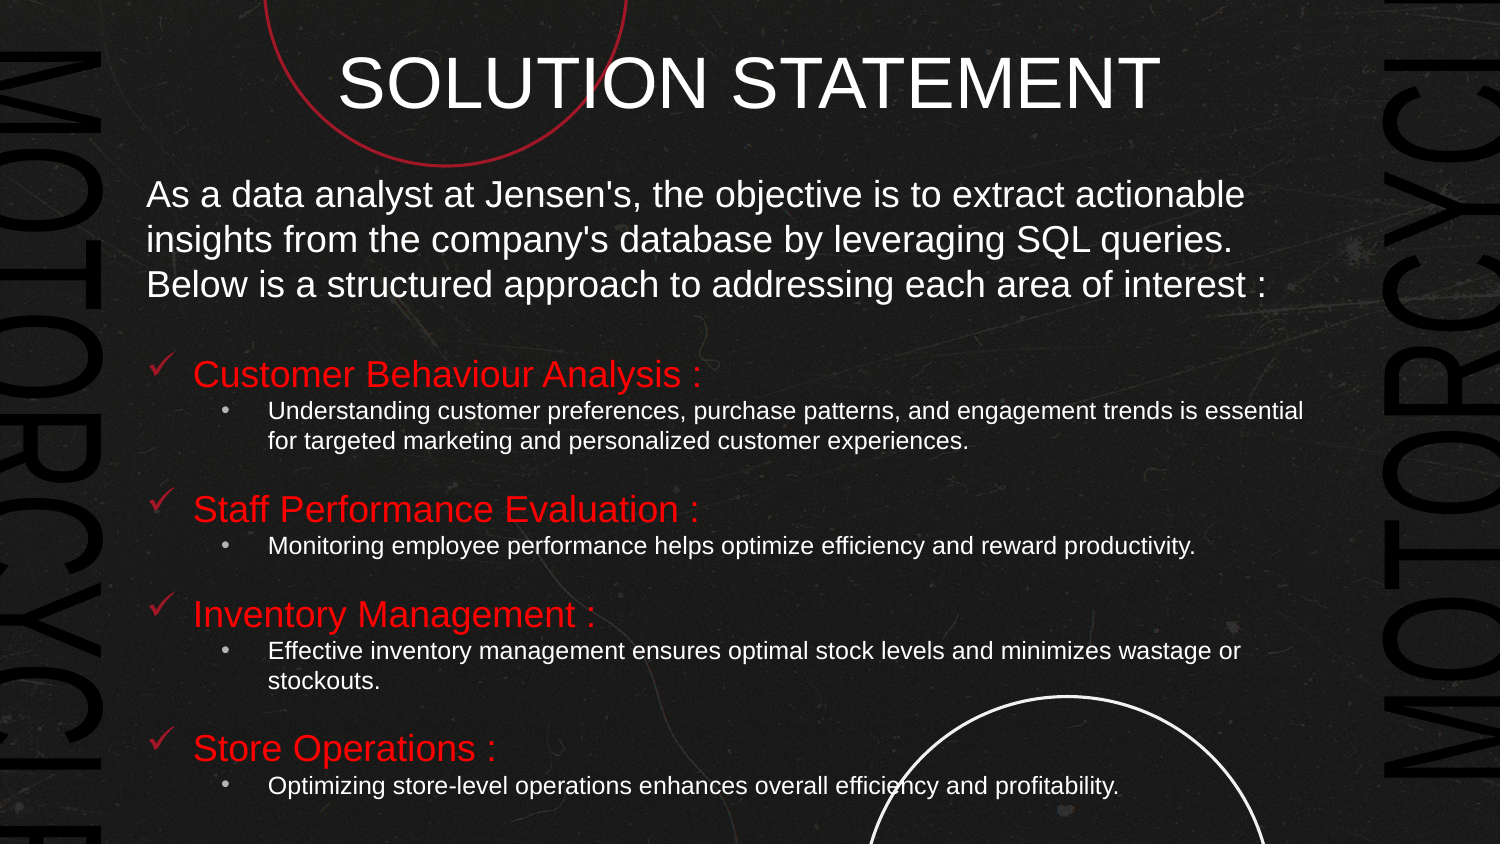

# SOLUTION STATEMENT
As a data analyst at Jensen's, the objective is to extract actionable insights from the company's database by leveraging SQL queries. Below is a structured approach to addressing each area of interest :

Customer Behaviour Analysis :
Understanding customer preferences, purchase patterns, and engagement trends is essential for targeted marketing and personalized customer experiences.

Staff Performance Evaluation :
Monitoring employee performance helps optimize efficiency and reward productivity.

Inventory Management :
Effective inventory management ensures optimal stock levels and minimizes wastage or stockouts.

Store Operations :
Optimizing store-level operations enhances overall efficiency and profitability.